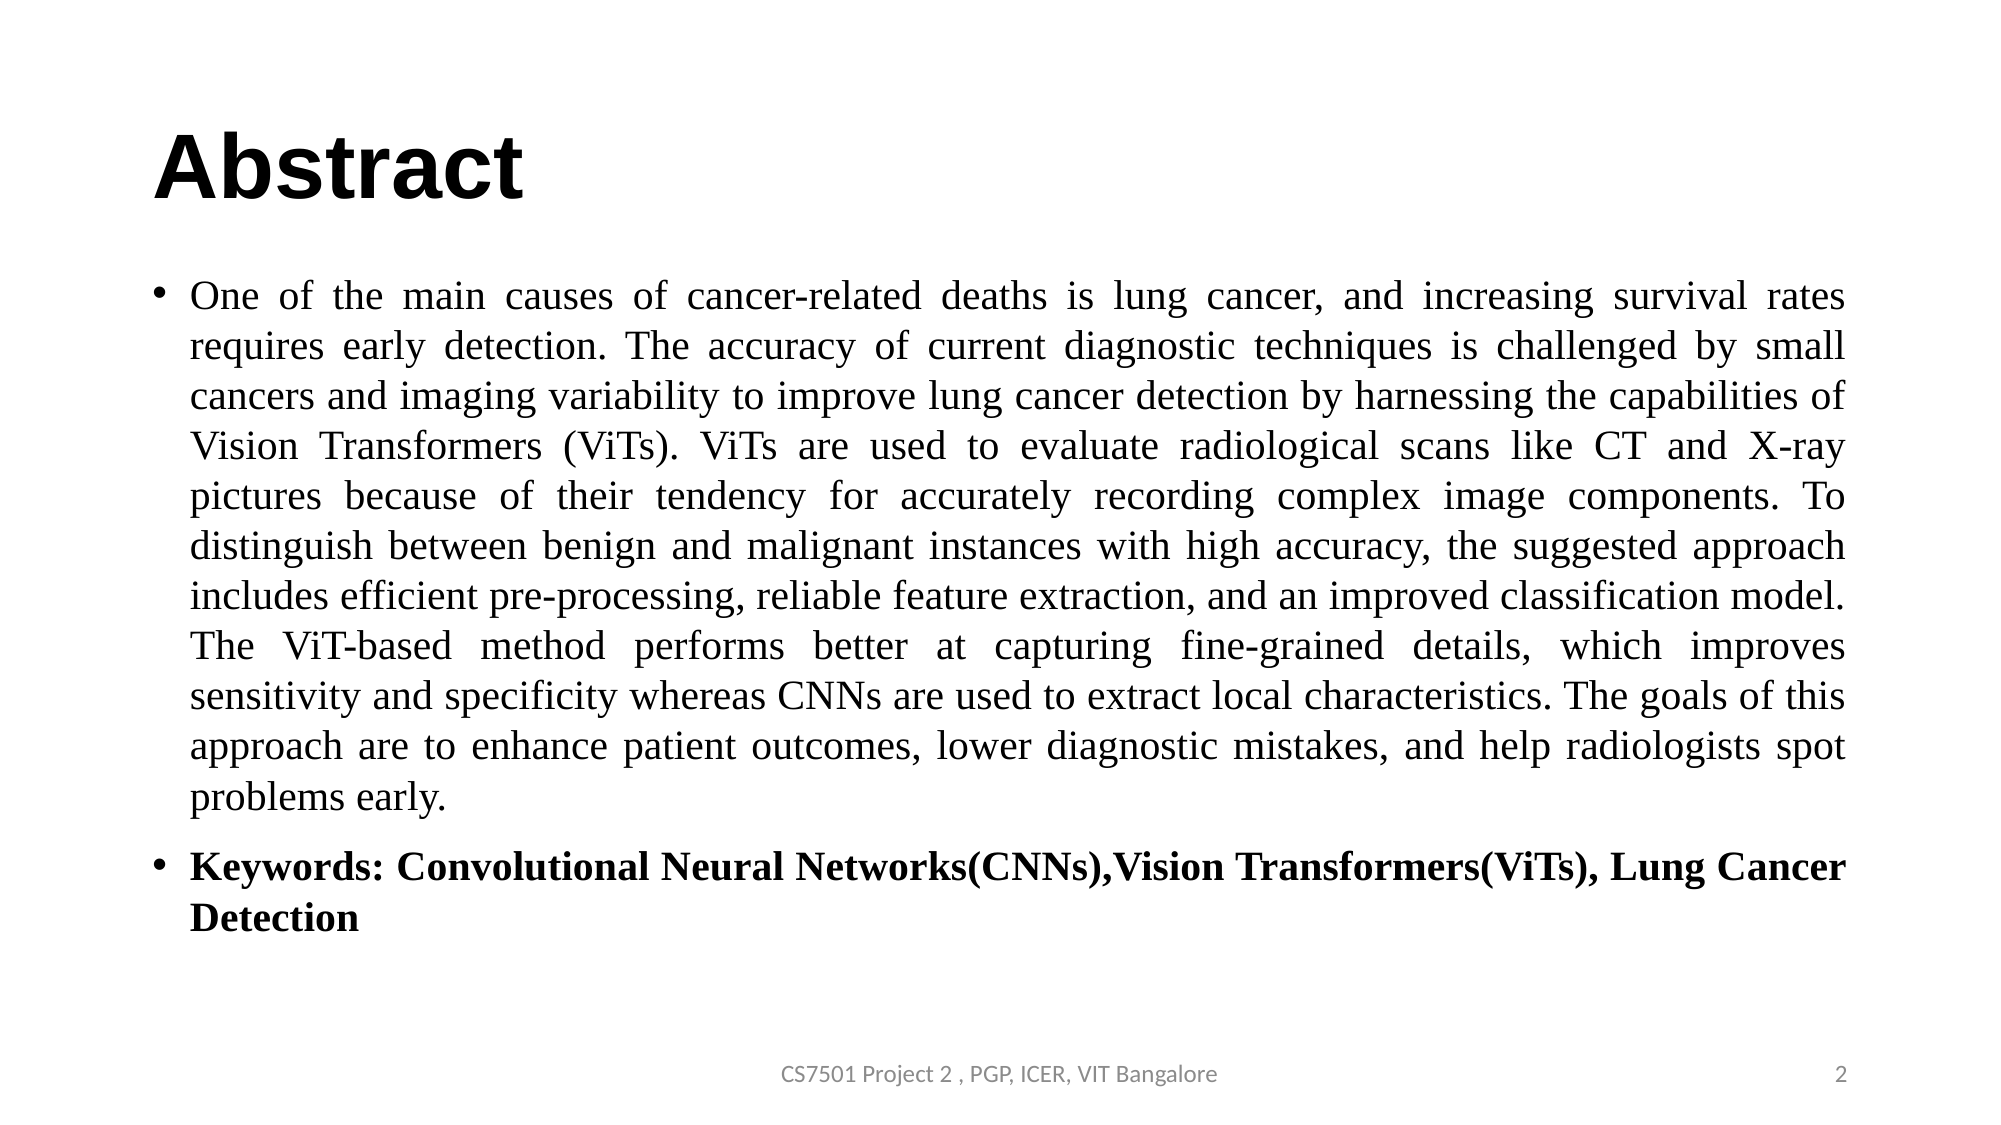

# Abstract
One of the main causes of cancer-related deaths is lung cancer, and increasing survival rates requires early detection. The accuracy of current diagnostic techniques is challenged by small cancers and imaging variability to improve lung cancer detection by harnessing the capabilities of Vision Transformers (ViTs). ViTs are used to evaluate radiological scans like CT and X-ray pictures because of their tendency for accurately recording complex image components. To distinguish between benign and malignant instances with high accuracy, the suggested approach includes efficient pre-processing, reliable feature extraction, and an improved classification model. The ViT-based method performs better at capturing fine-grained details, which improves sensitivity and specificity whereas CNNs are used to extract local characteristics. The goals of this approach are to enhance patient outcomes, lower diagnostic mistakes, and help radiologists spot problems early.
Keywords: Convolutional Neural Networks(CNNs),Vision Transformers(ViTs), Lung Cancer Detection
CS7501 Project 2 , PGP, ICER, VIT Bangalore
2